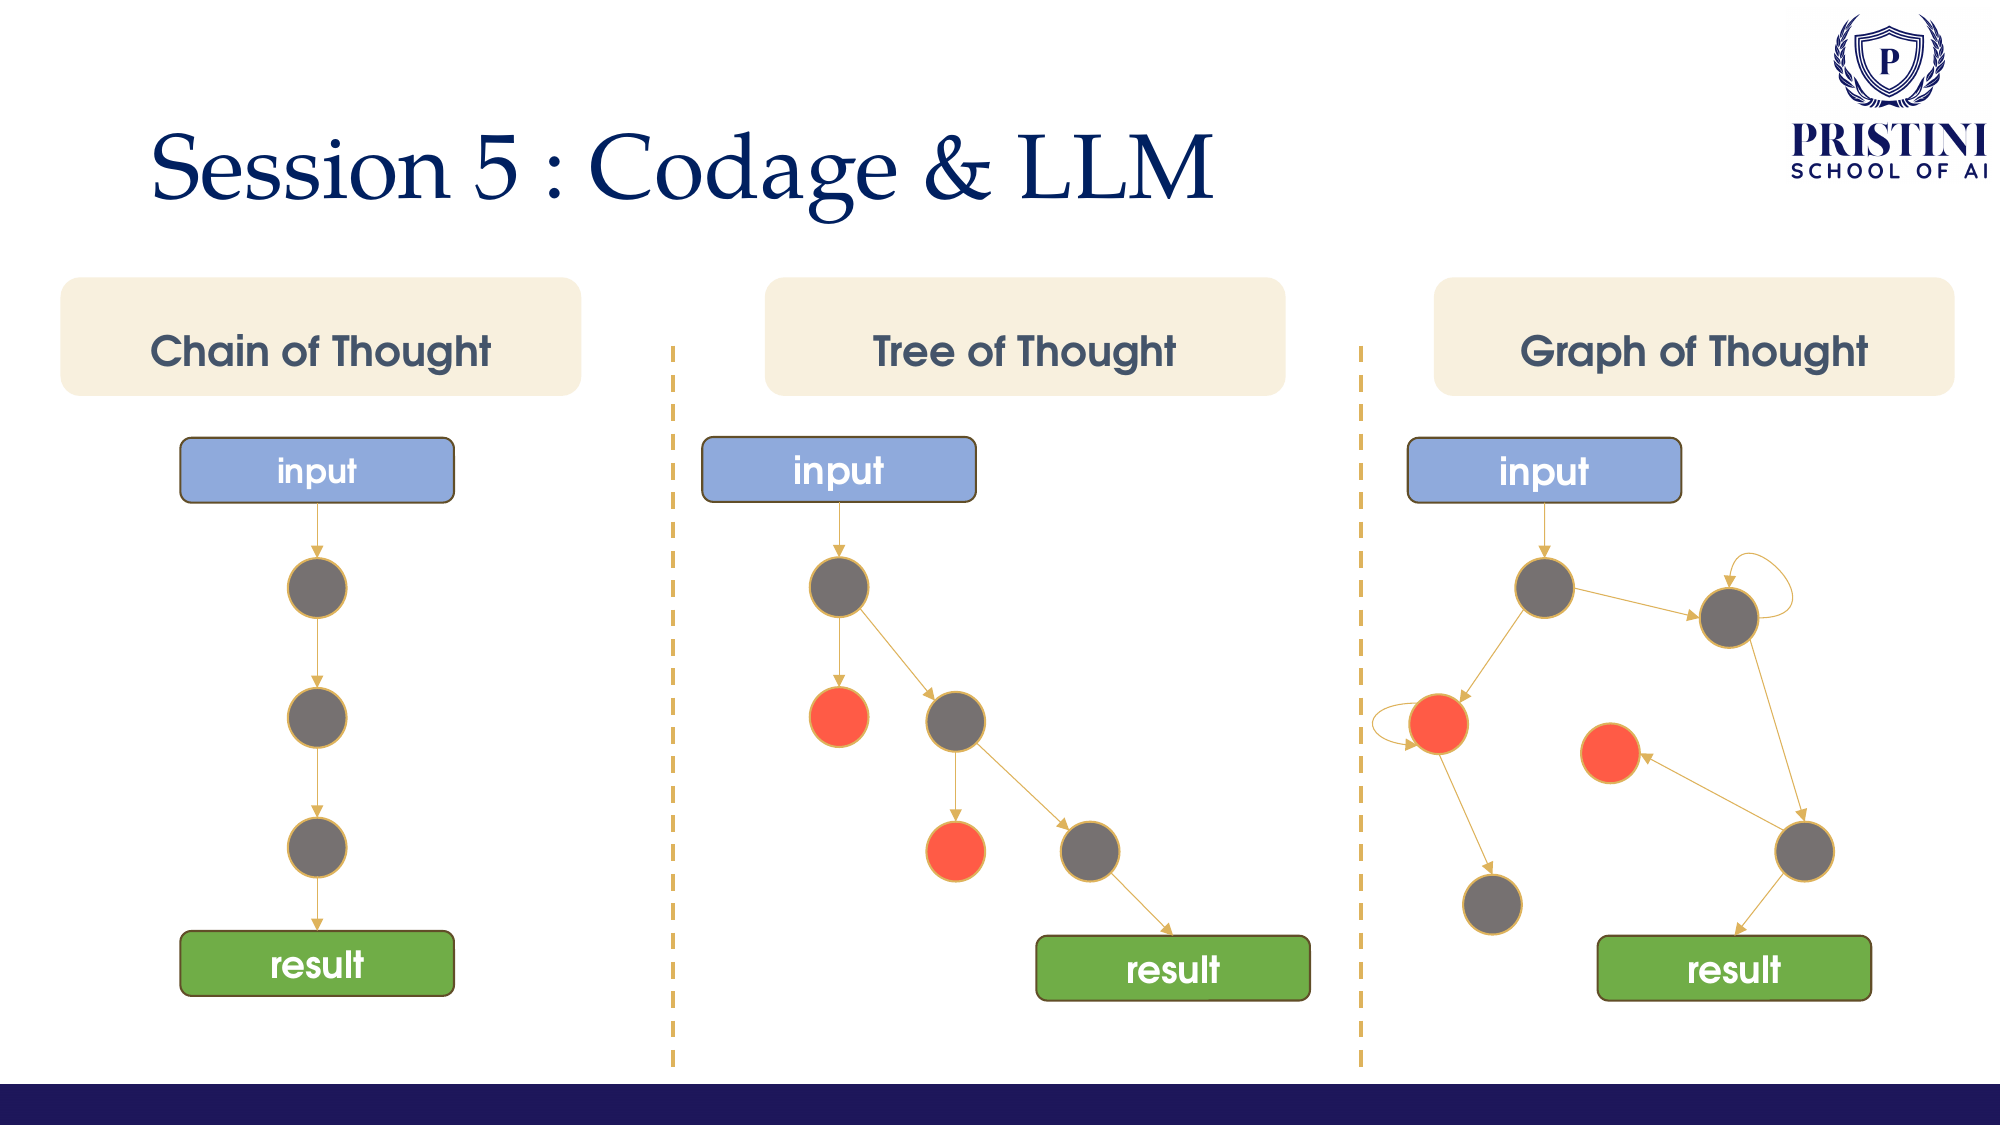

# Session 5 : Codage & LLM

Chain of Thought
Tree of Thought
Graph of Thought
input
input
input

result

result
result